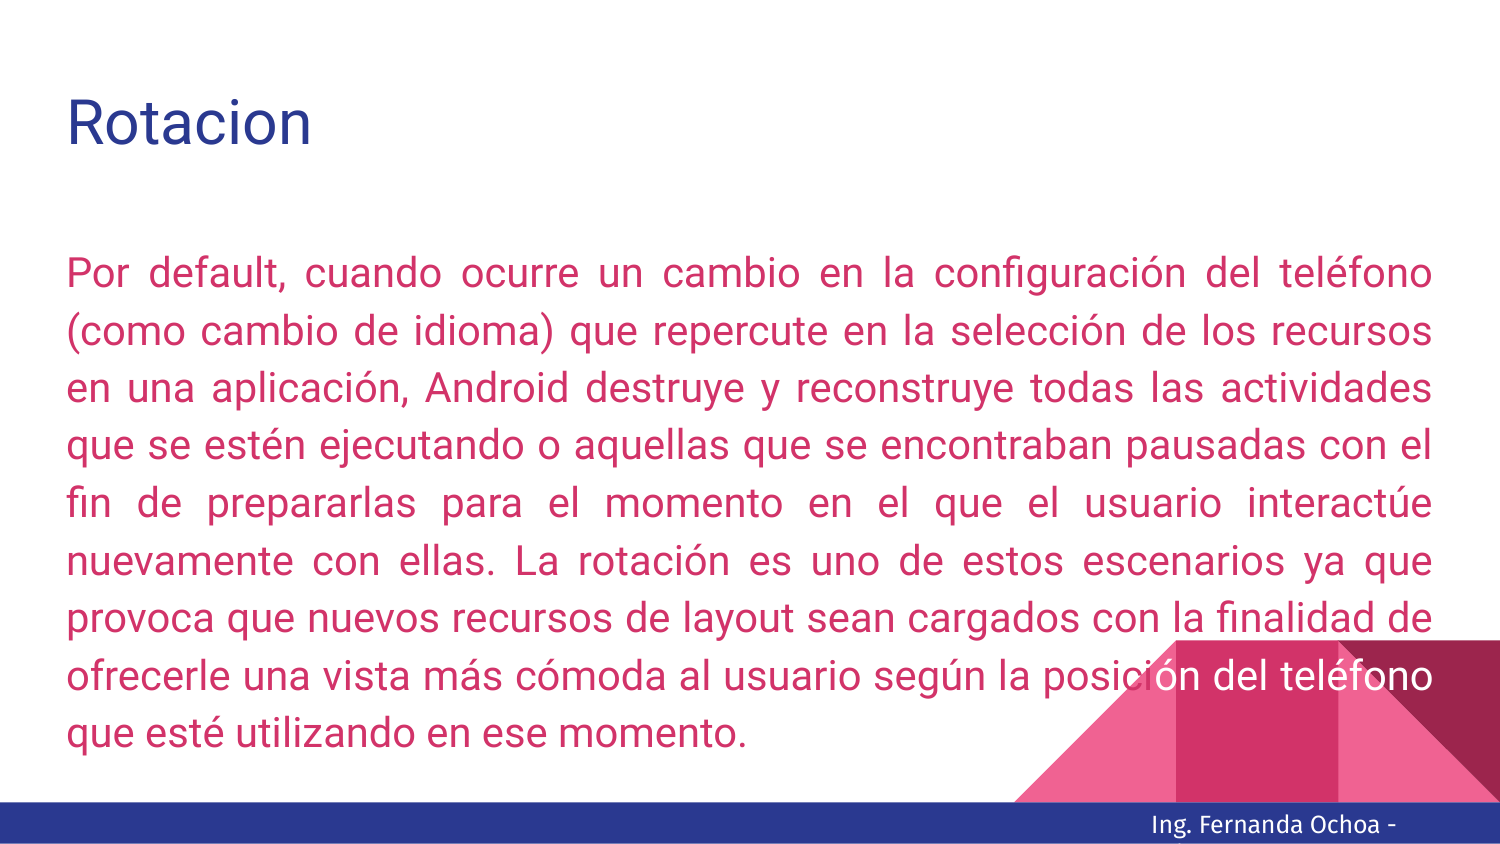

# Rotacion
Por default, cuando ocurre un cambio en la configuración del teléfono (como cambio de idioma) que repercute en la selección de los recursos en una aplicación, Android destruye y reconstruye todas las actividades que se estén ejecutando o aquellas que se encontraban pausadas con el fin de prepararlas para el momento en el que el usuario interactúe nuevamente con ellas. La rotación es uno de estos escenarios ya que provoca que nuevos recursos de layout sean cargados con la finalidad de ofrecerle una vista más cómoda al usuario según la posición del teléfono que esté utilizando en ese momento.
Ing. Fernanda Ochoa - @imonsh